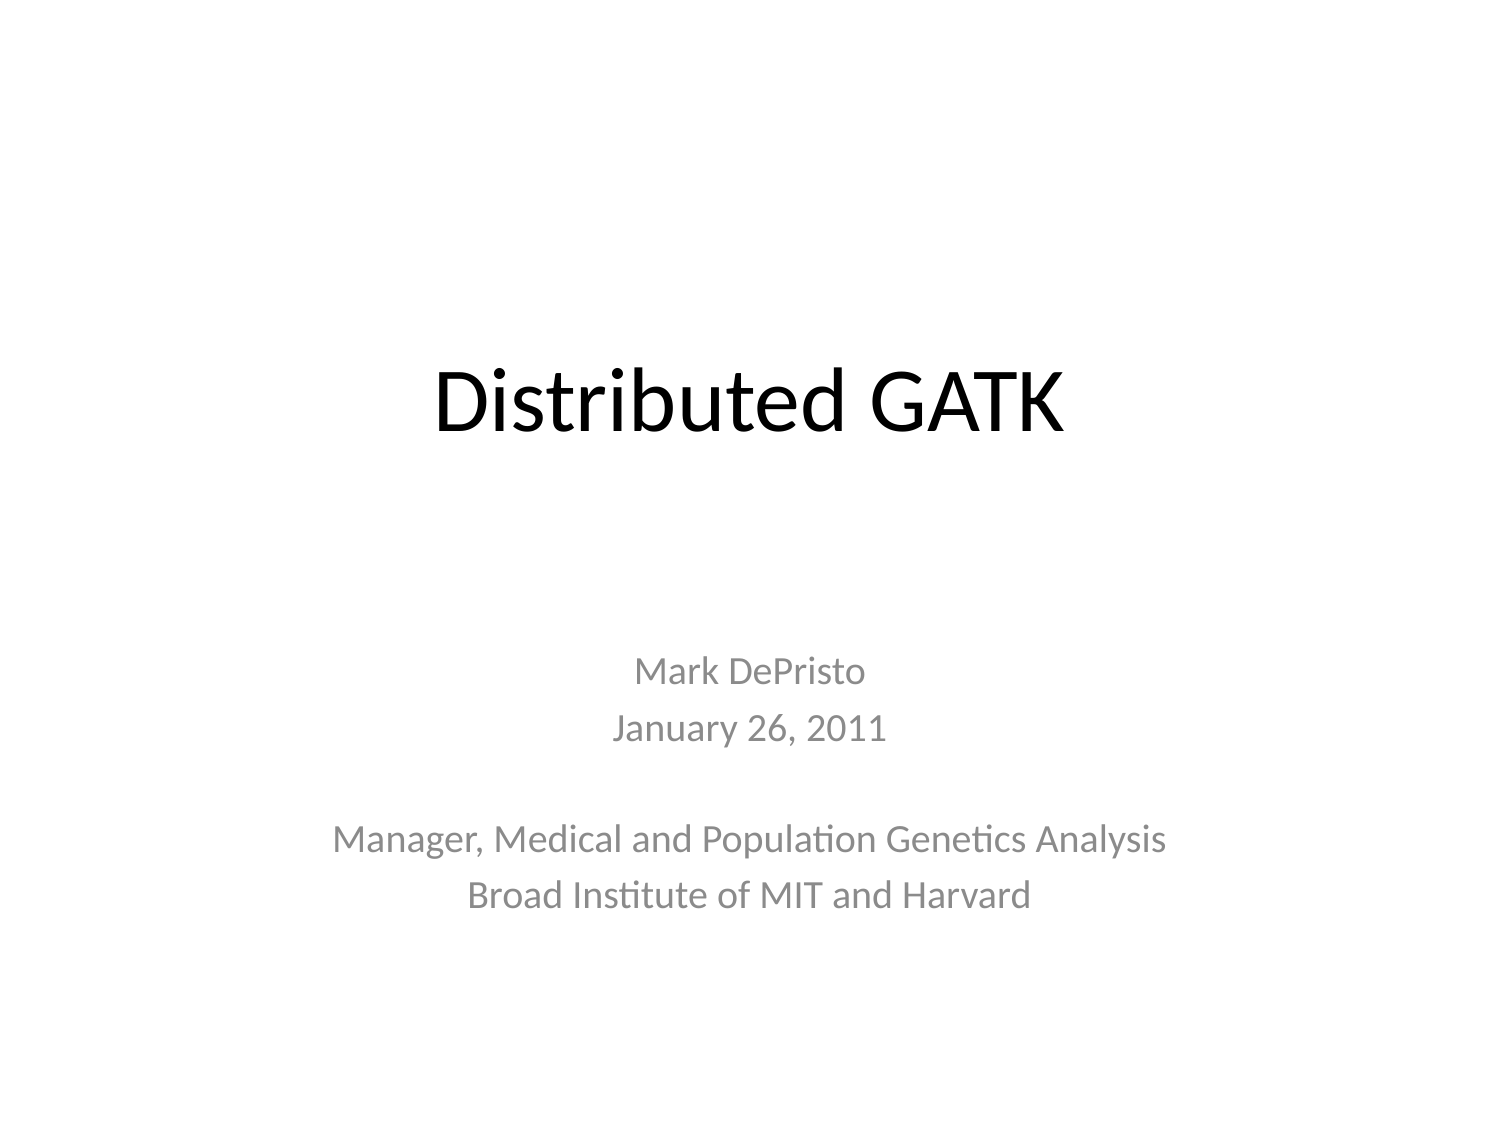

# Distributed GATK
Mark DePristo
January 26, 2011

Manager, Medical and Population Genetics Analysis
Broad Institute of MIT and Harvard